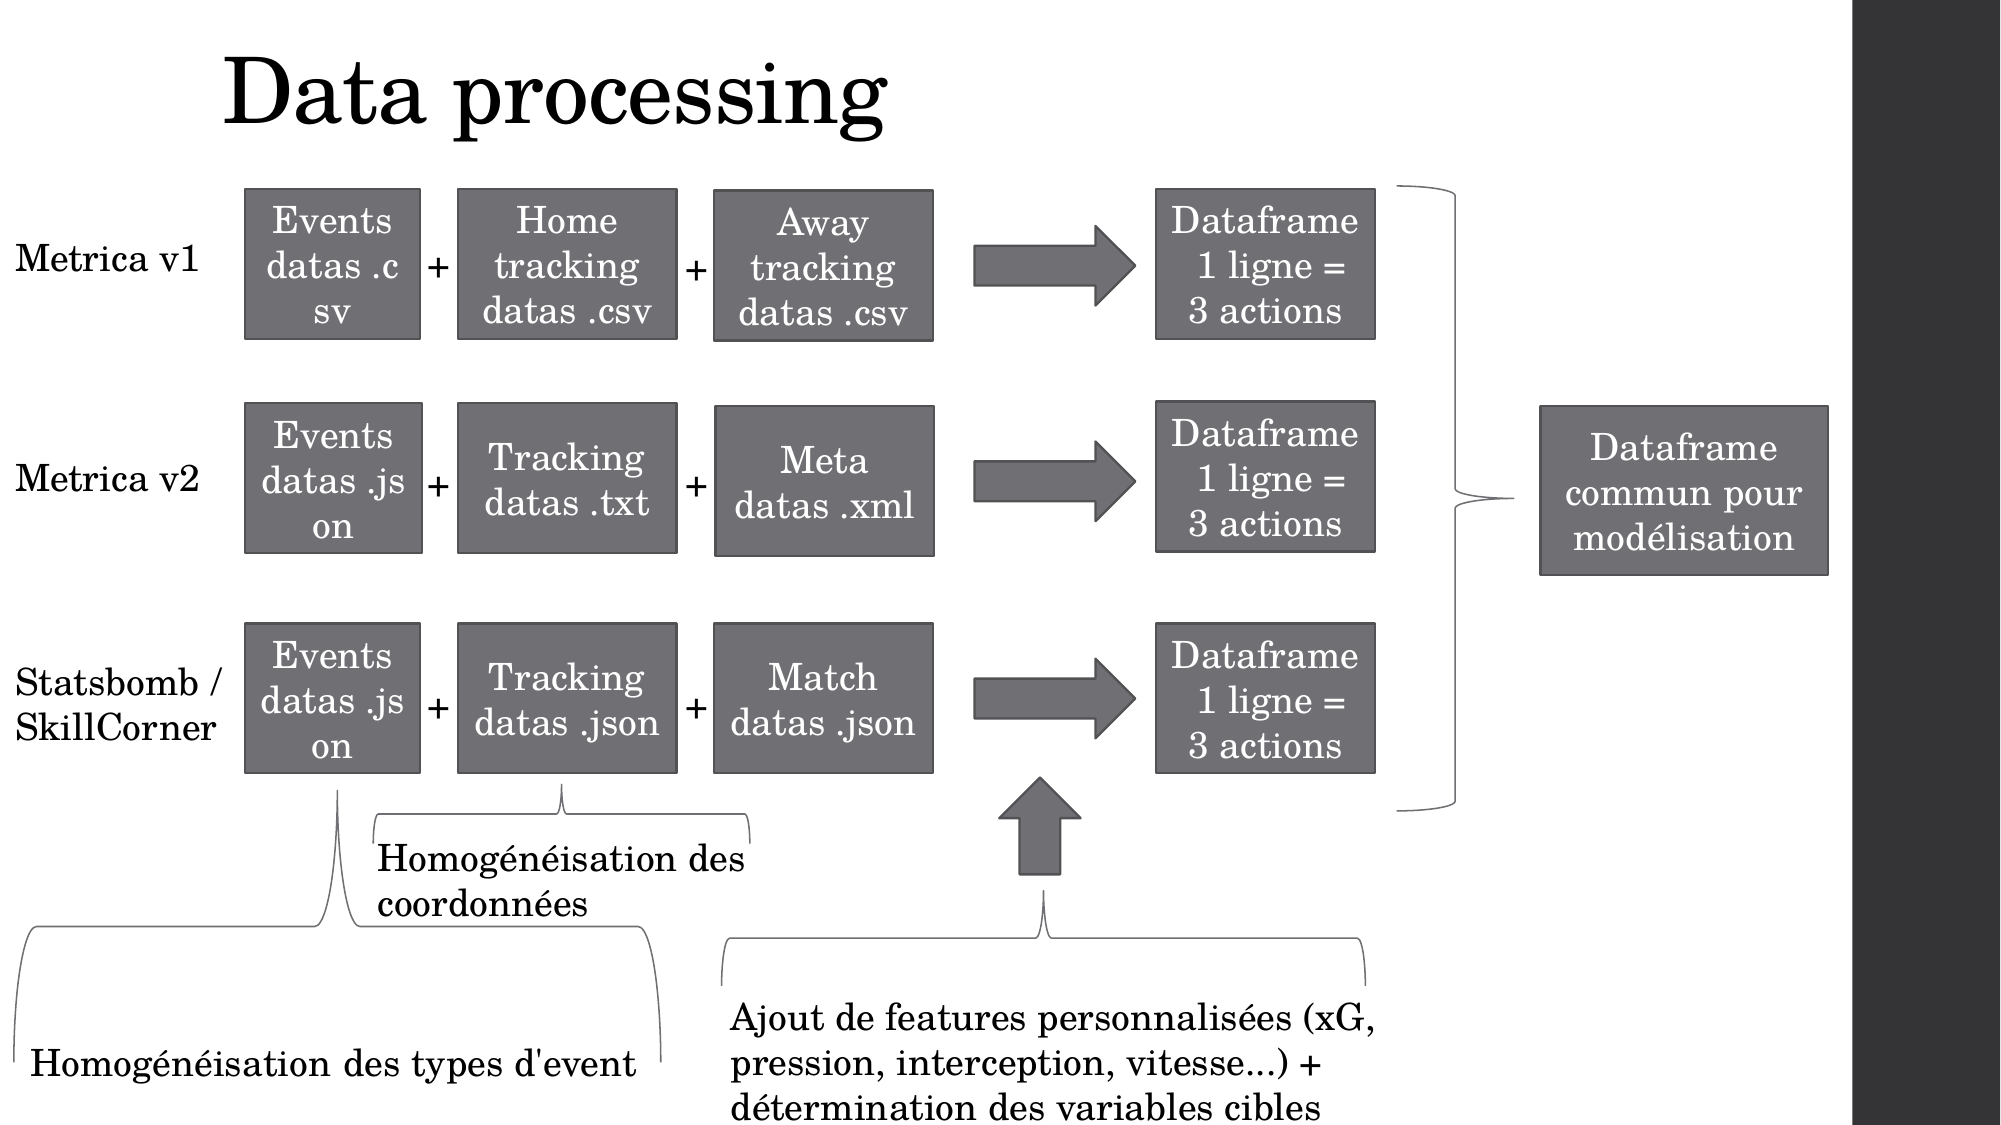

# Data processing

Events datas .csv
Home tracking datas .csv
Dataframe 1 ligne = 3 actions
Away
tracking datas .csv

Metrica v1
+
+
Dataframe 1 ligne = 3 actions
Events datas .json
Tracking datas .txt
Meta datas .xml
Dataframe
commun pour modélisation

Metrica v2
+
+

Events datas .json
Tracking datas .json
Match
datas .json
Dataframe 1 ligne = 3 actions

Statsbomb / SkillCorner

+
+

Homogénéisation des coordonnées
Ajout de features personnalisées (xG, pression, interception, vitesse...) + détermination des variables cibles
Homogénéisation des types d'event